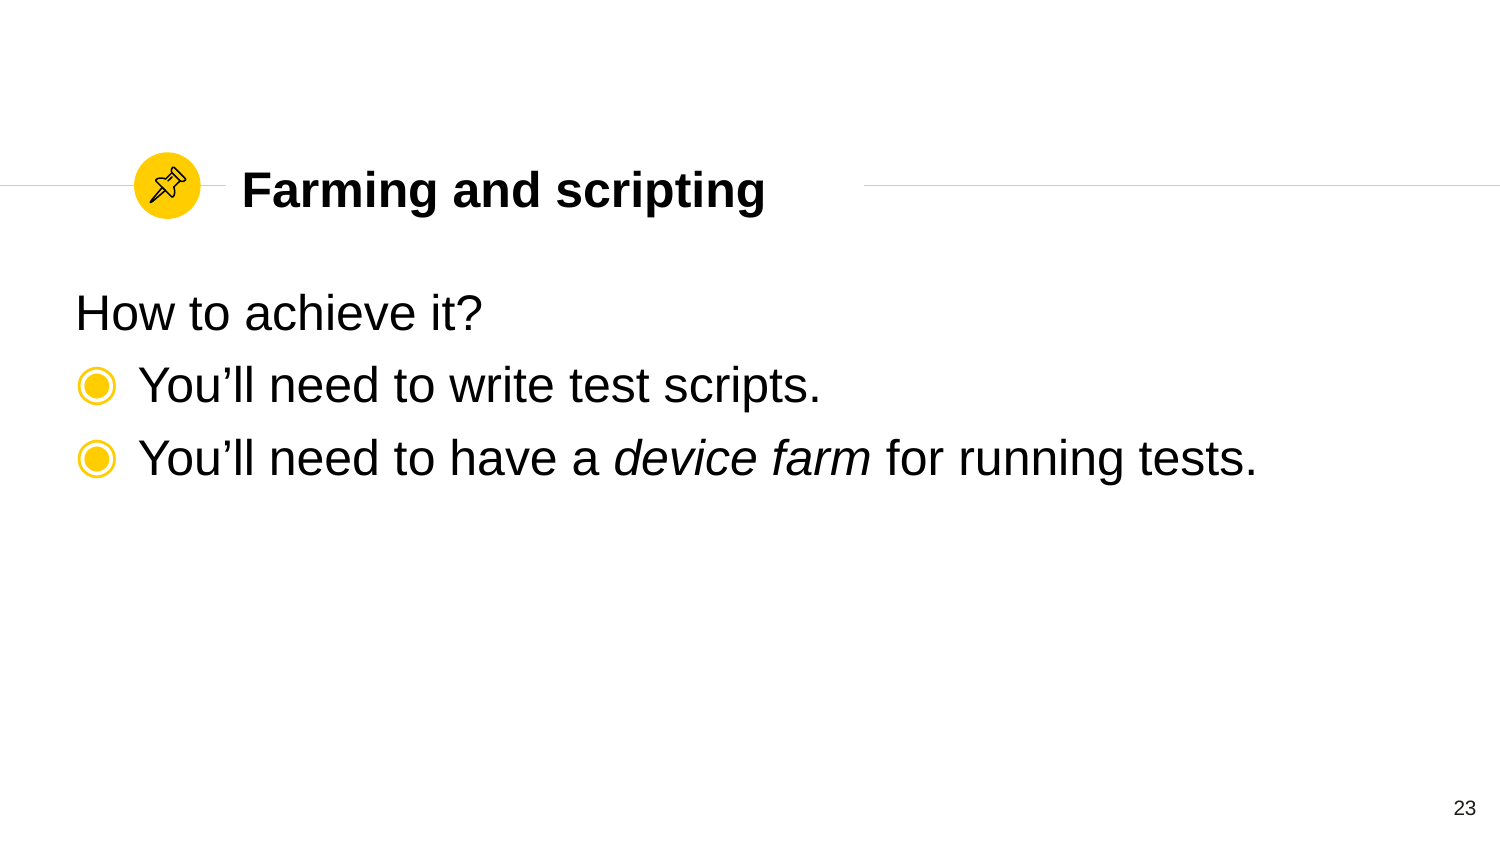

# Farming and scripting

How to achieve it?
You’ll need to write test scripts.
You’ll need to have a device farm for running tests.
23